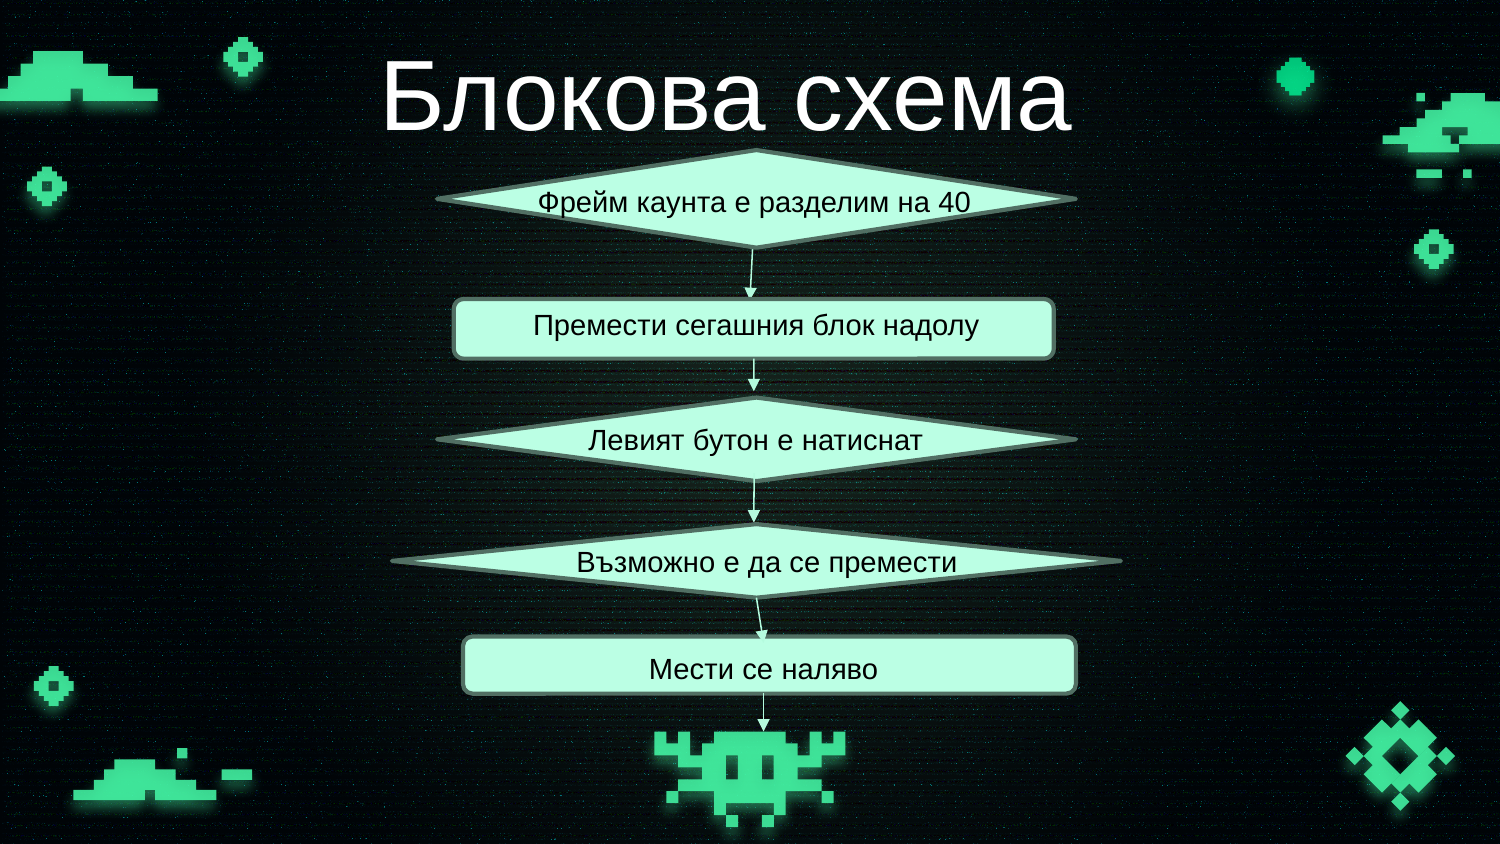

# Блокова схема

Фрейм каунта е разделим на 40

Премести сегашния блок надолу

Левият бутон е натиснат

Възможно е да се премести

Мести се наляво